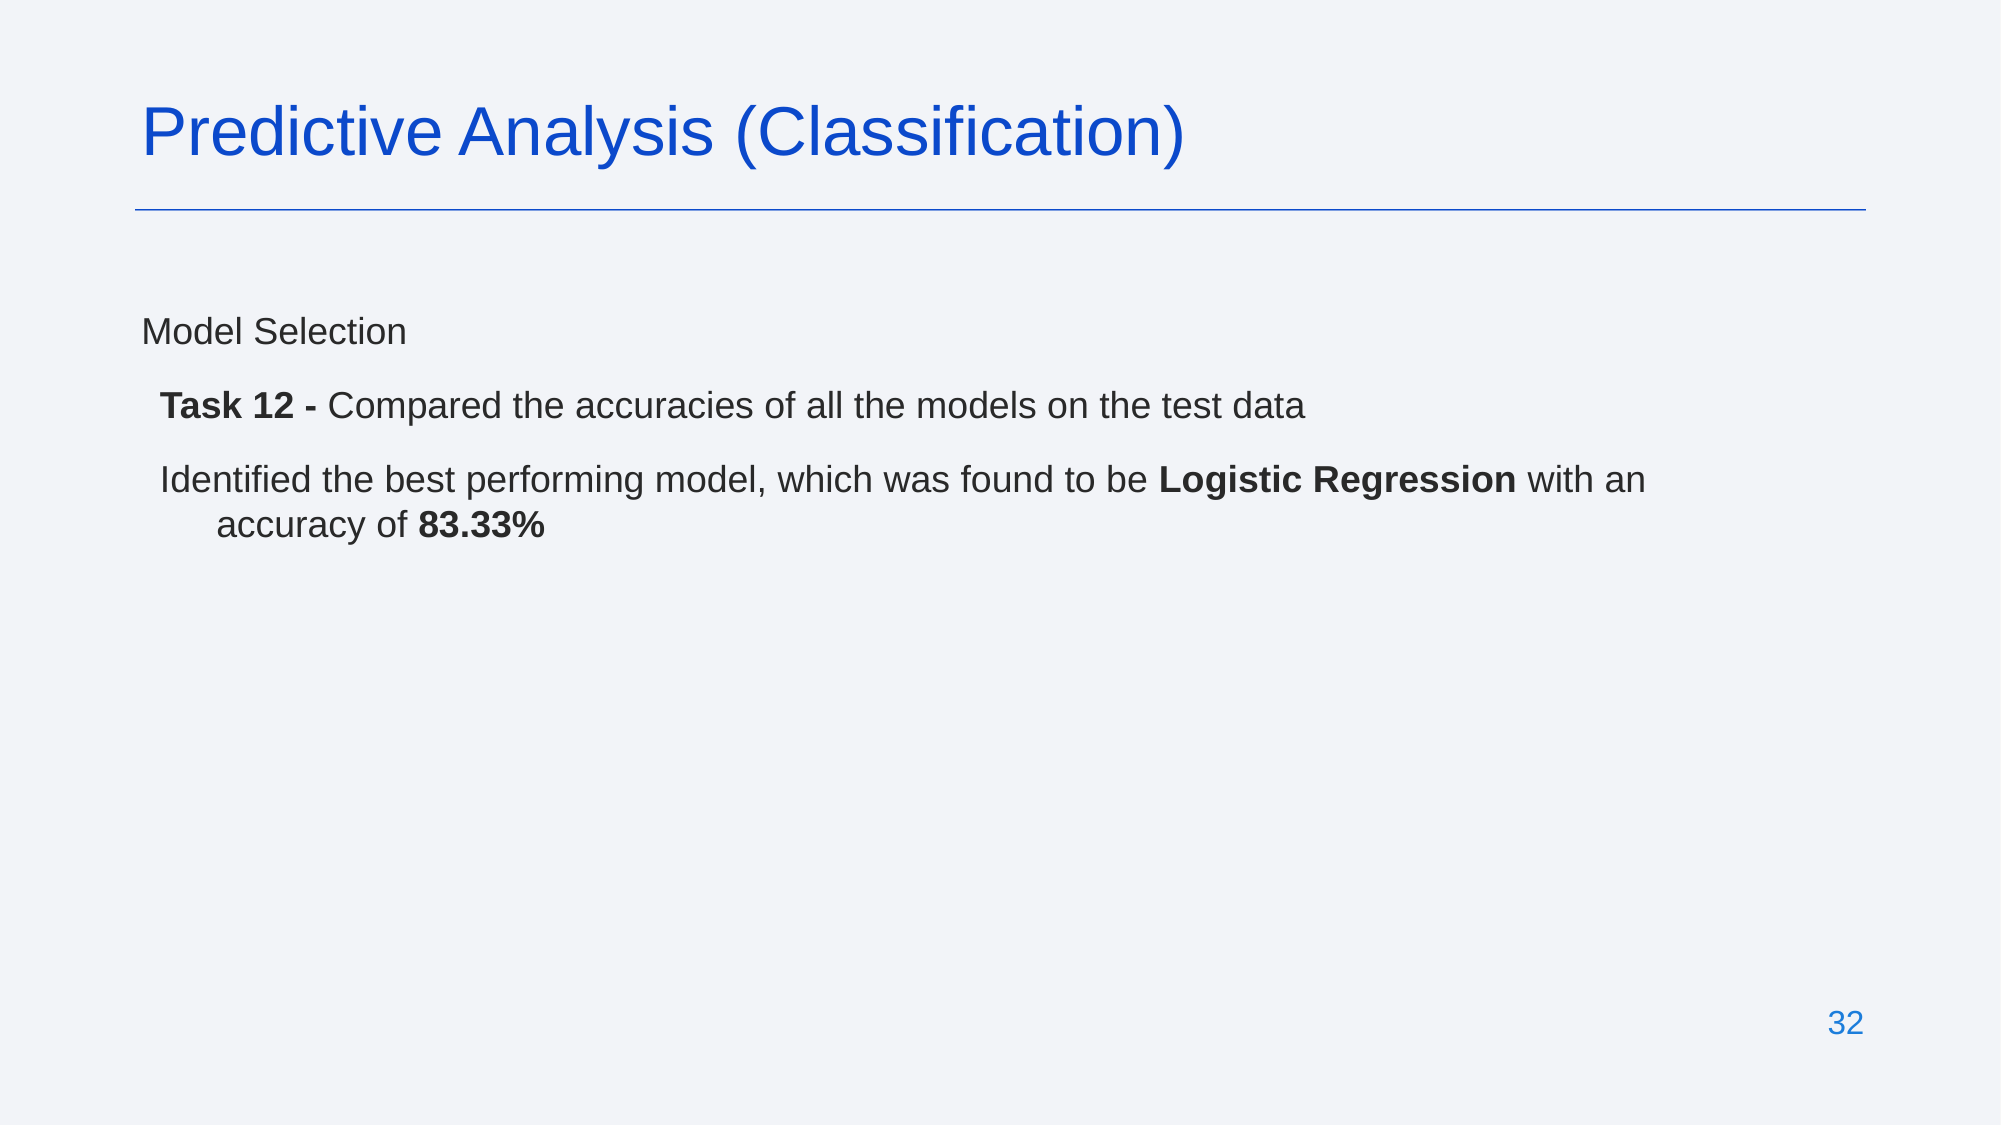

Predictive Analysis (Classification)
Model Selection
Task 12 - Compared the accuracies of all the models on the test data
Identified the best performing model, which was found to be Logistic Regression with an accuracy of 83.33%
32